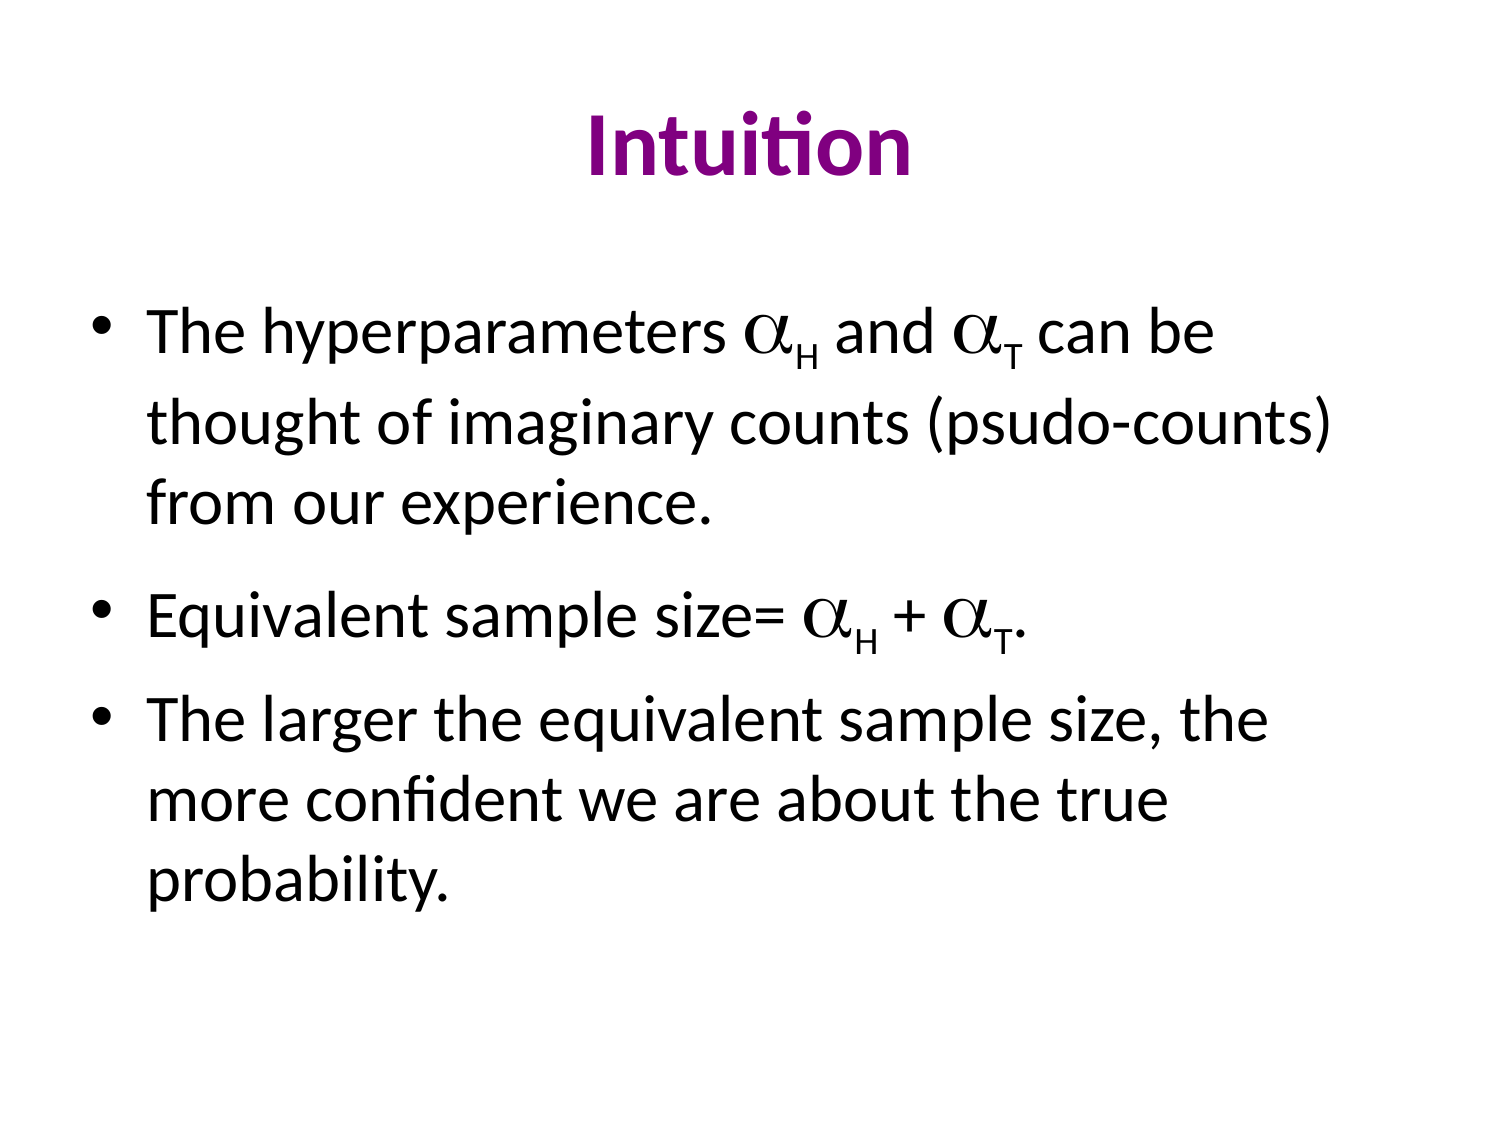

# Intuition
The hyperparameters αH and αT can be thought of imaginary counts (psudo-counts) from our experience.
Equivalent sample size= αH + αT.
The larger the equivalent sample size, the more confident we are about the true probability.